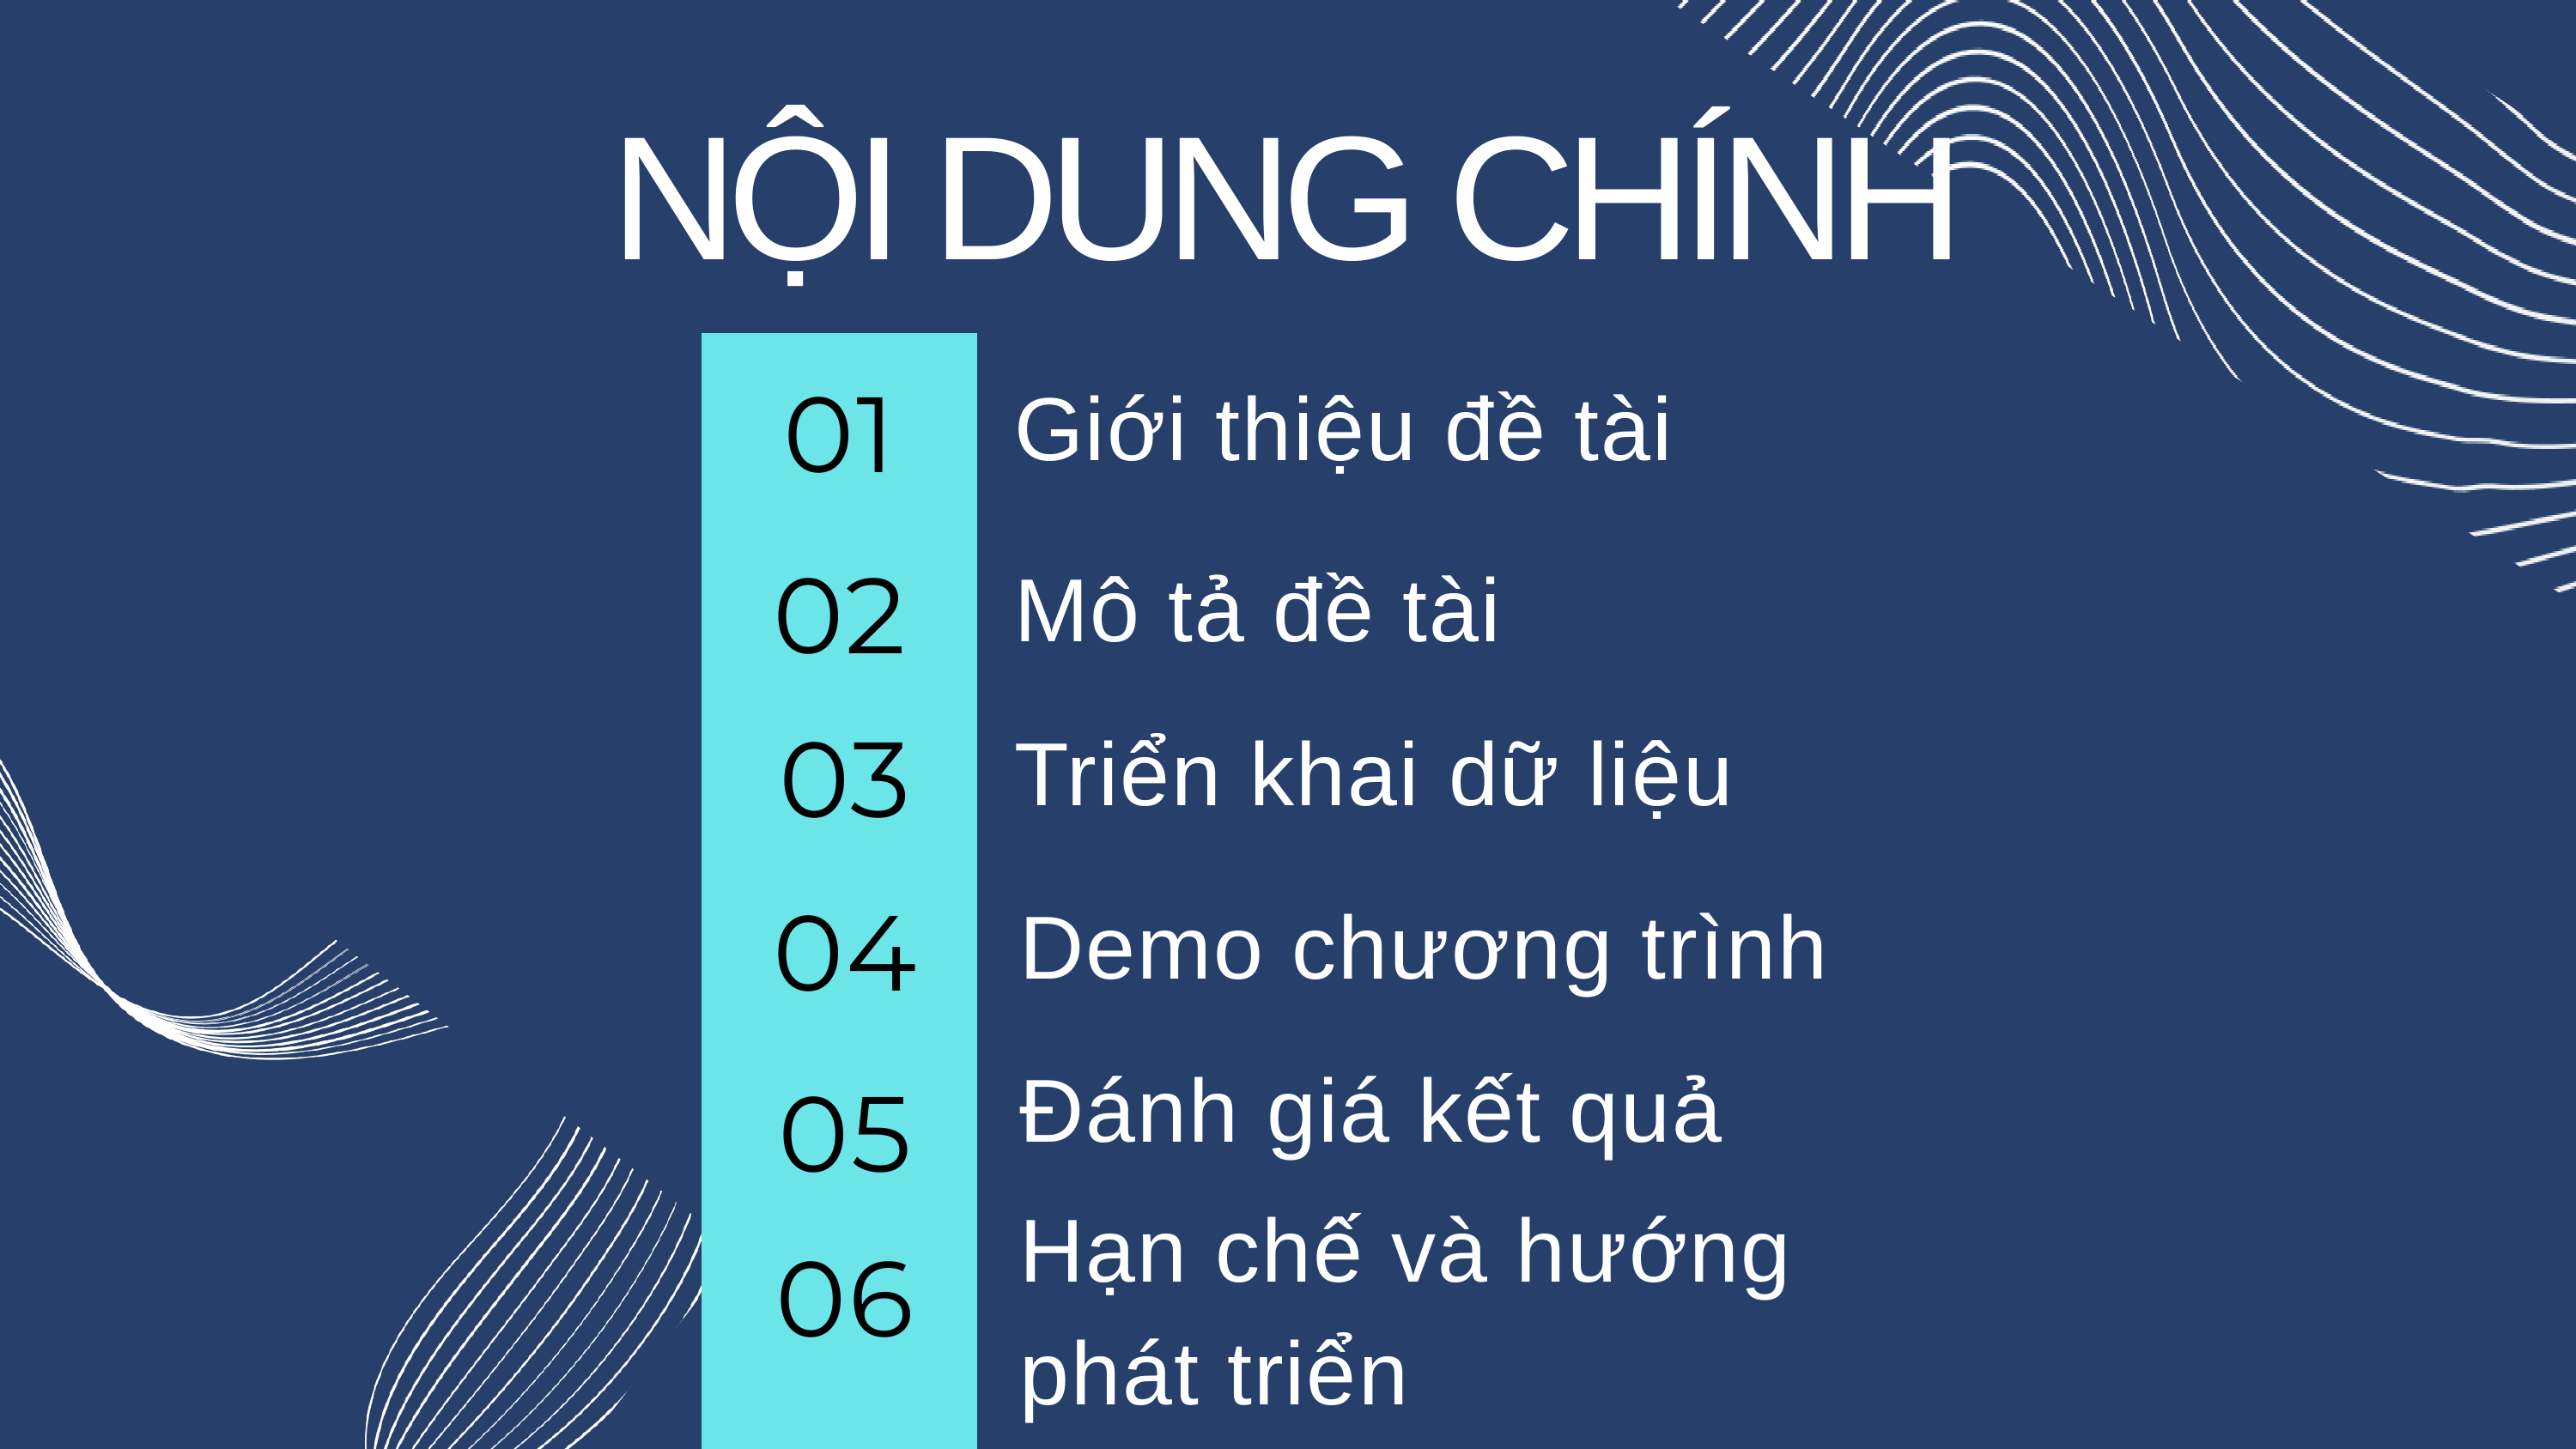

NỘI DUNG CHÍNH

Giới thiệu đề tài
01
Mô tả đề tài
02
Triển khai dữ liệu
03

Demo chương trình
04
Đánh giá kết quả
05
Hạn chế và hướng phát triển
06